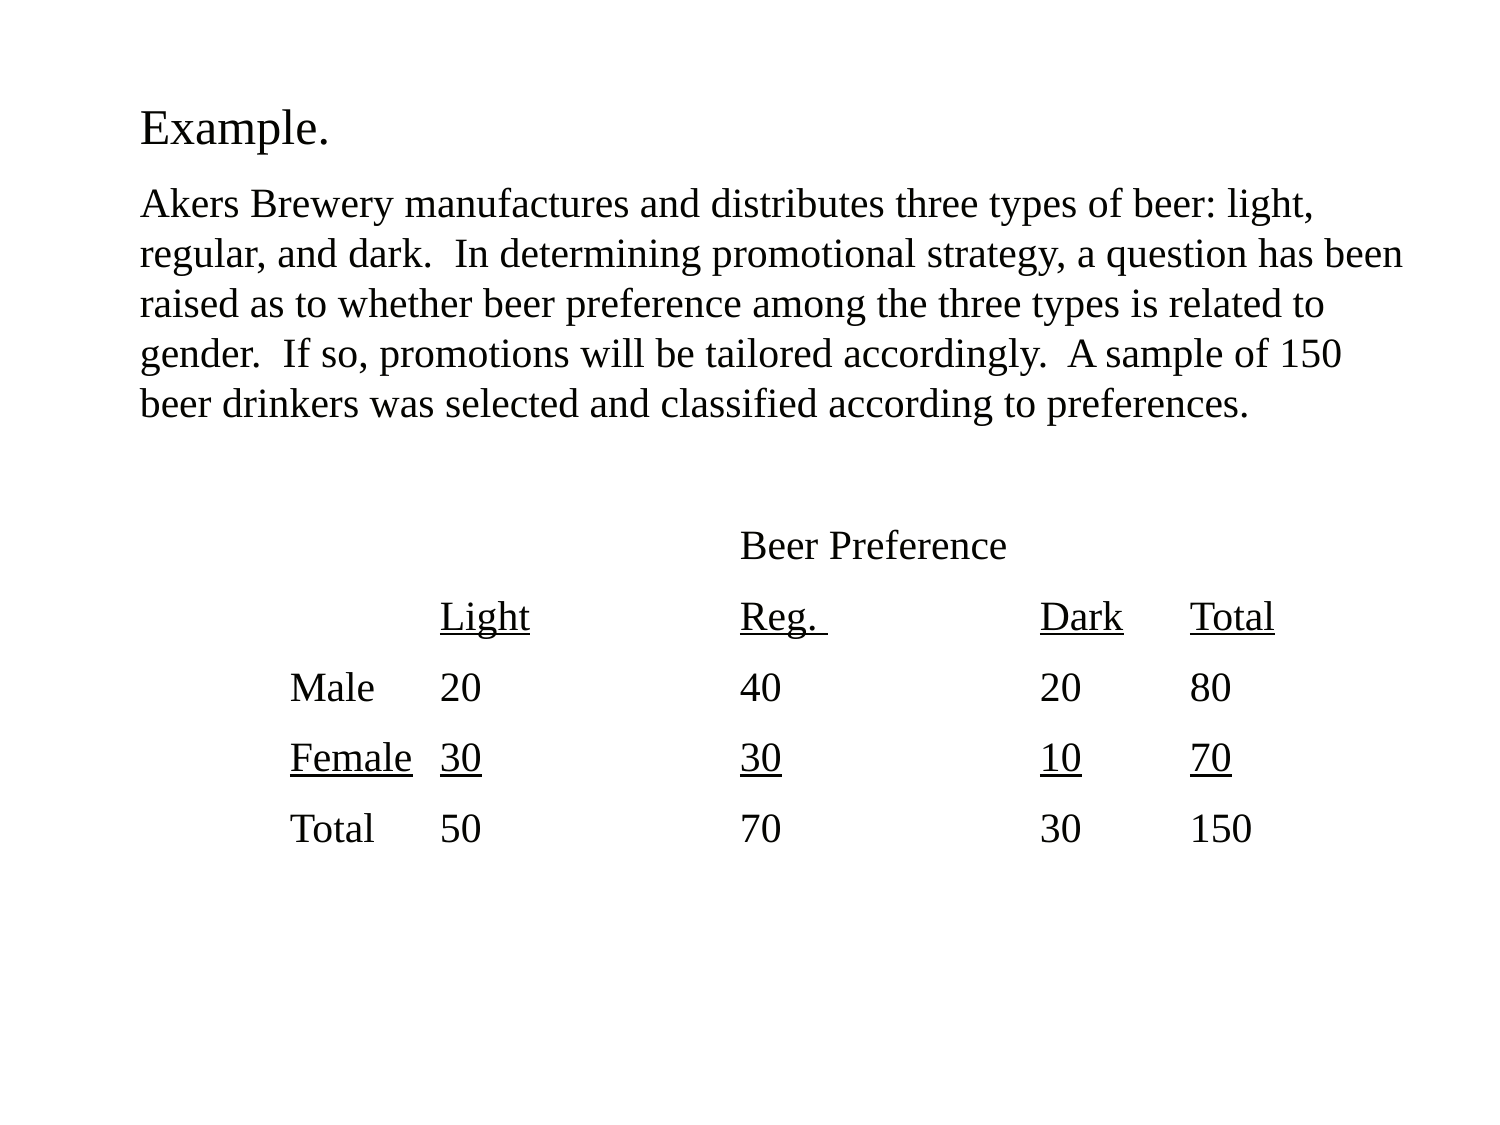

Example.
Akers Brewery manufactures and distributes three types of beer: light, regular, and dark.  In determining promotional strategy, a question has been raised as to whether beer preference among the three types is related to gender.  If so, promotions will be tailored accordingly.  A sample of 150 beer drinkers was selected and classified according to preferences.

				Beer Preference
		Light		Reg. 		Dark	Total
	Male	20		40		20	80
	Female	30		30		10	70
	Total	50		70		30	150